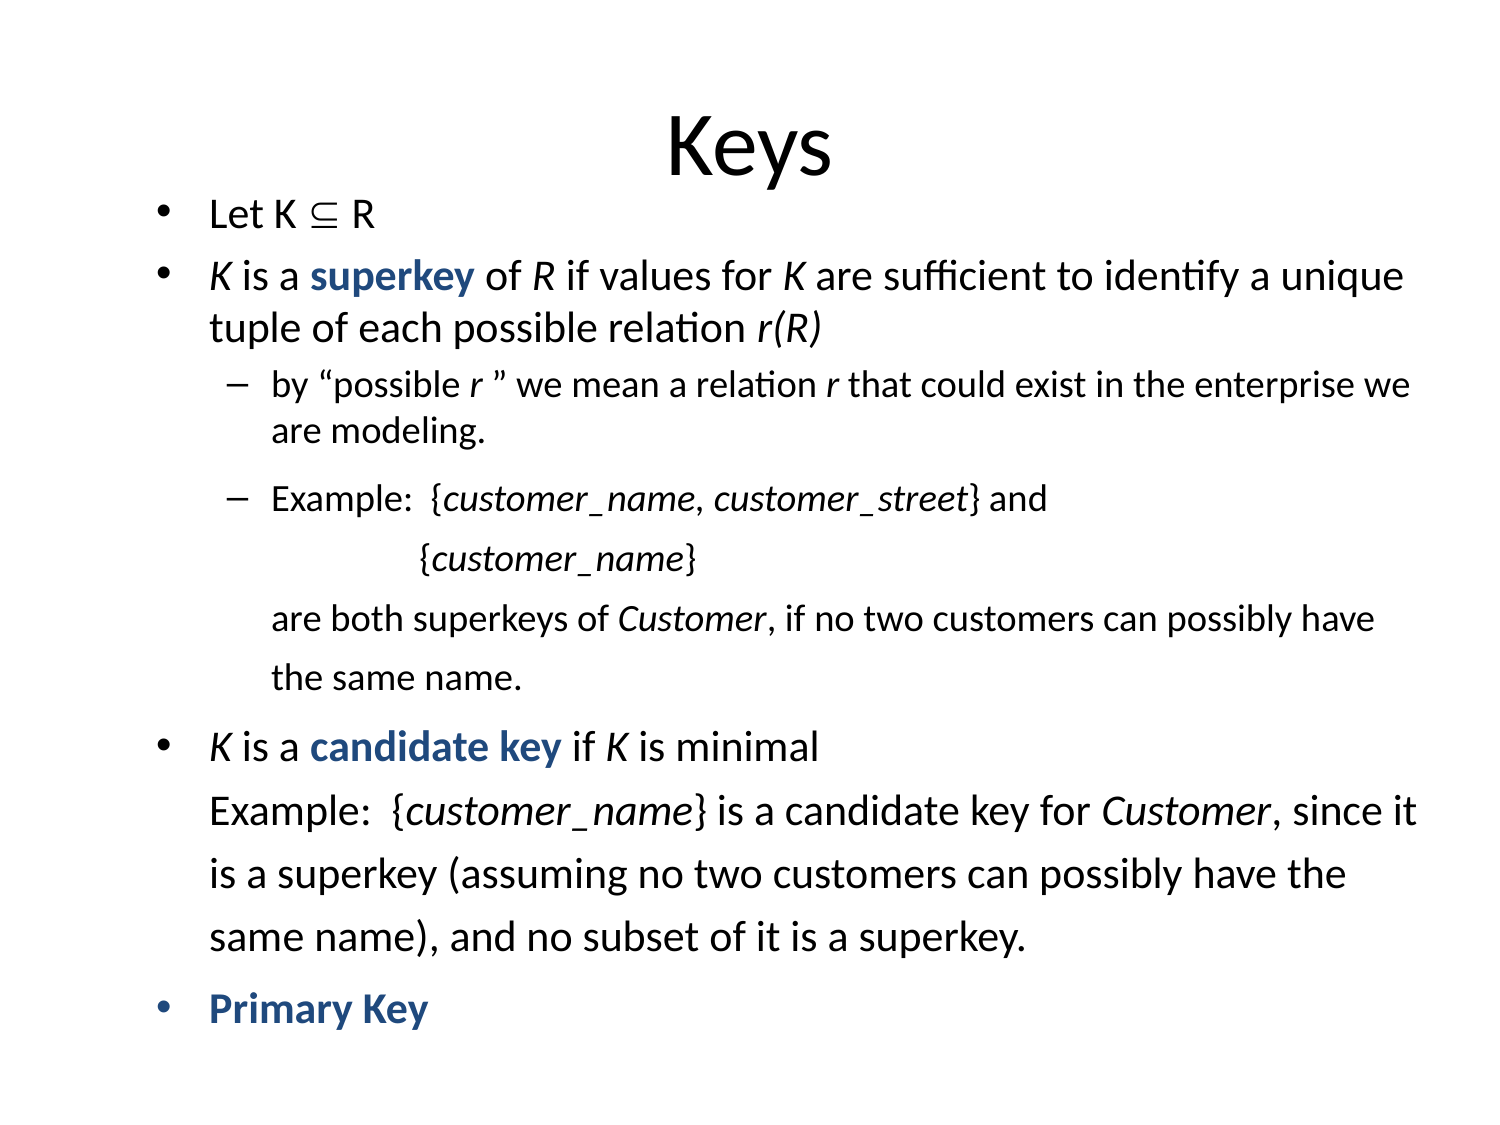

# Keys
Let K ⊆ R
K is a superkey of R if values for K are sufficient to identify a unique tuple of each possible relation r(R)
by “possible r ” we mean a relation r that could exist in the enterprise we are modeling.
Example:  {customer_name, customer_street} and
                 {customer_name}
are both superkeys of Customer, if no two customers can possibly have the same name.
K is a candidate key if K is minimal
Example:  {customer_name} is a candidate key for Customer, since it is a superkey (assuming no two customers can possibly have the same name), and no subset of it is a superkey.
Primary Key